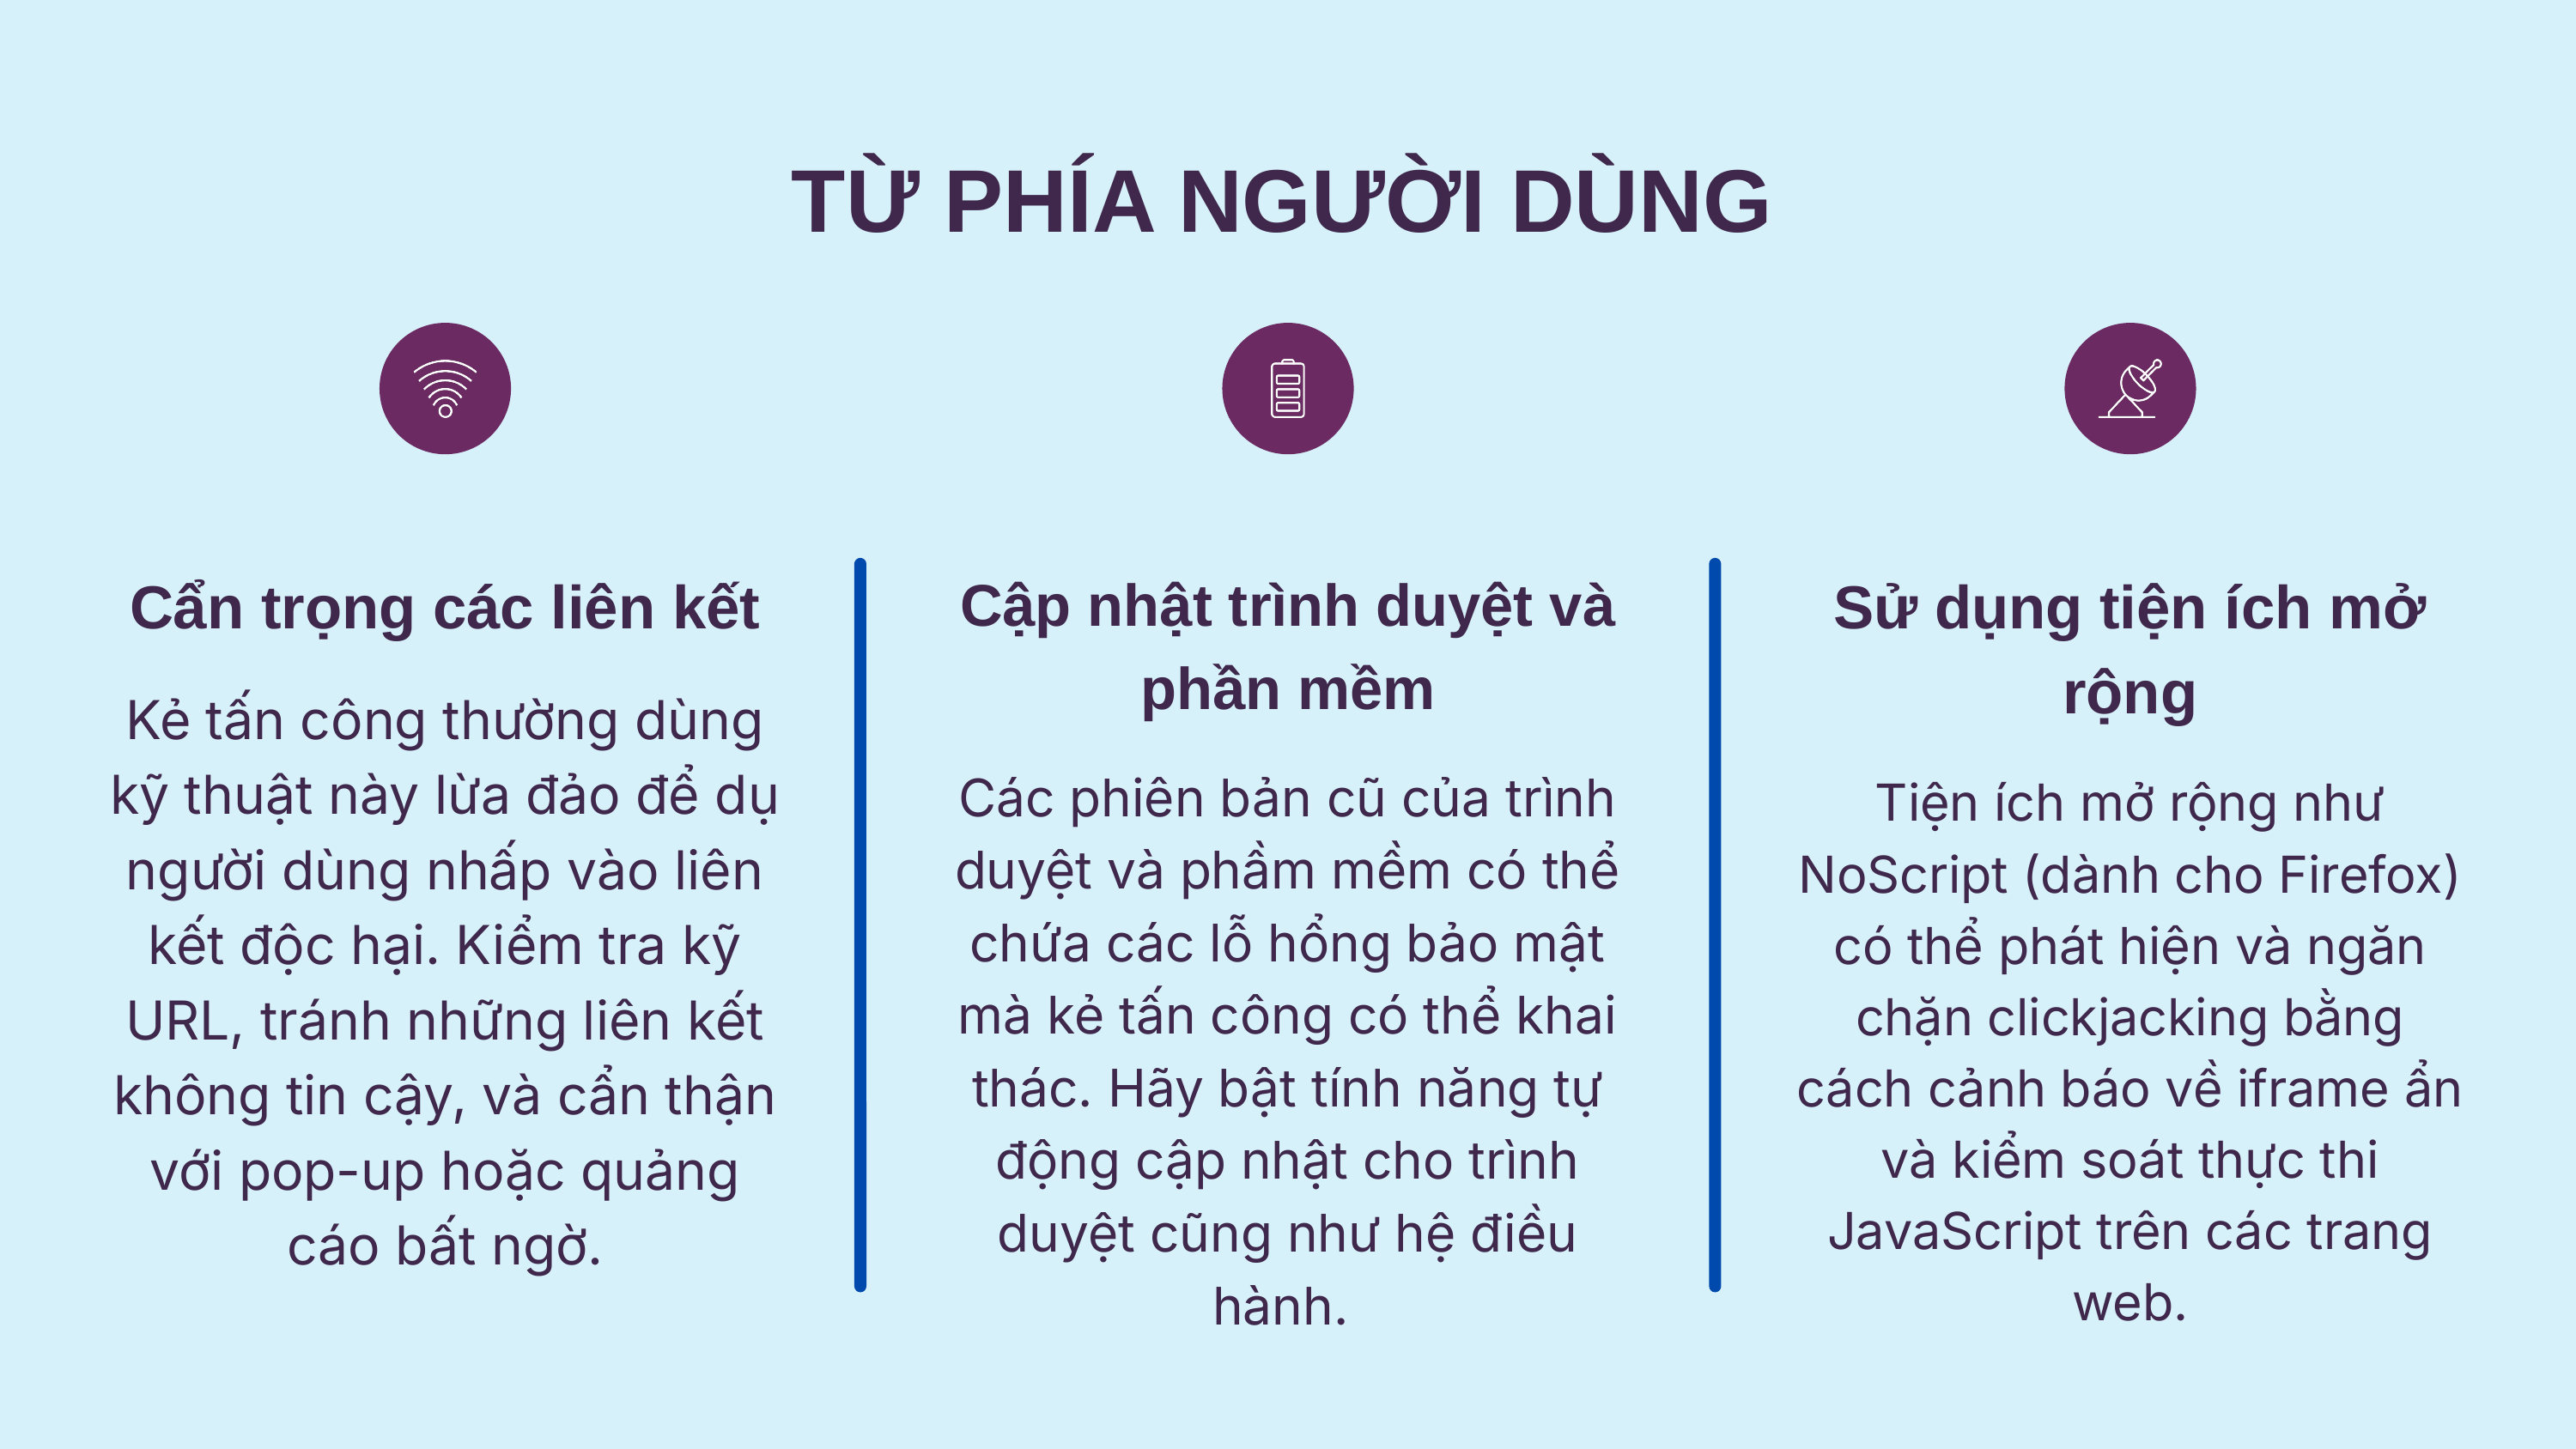

TỪ PHÍA NGƯỜI DÙNG

Cẩn trọng các liên kết
Kẻ tấn công thường dùng kỹ thuật này lừa đảo để dụ người dùng nhấp vào liên kết độc hại. Kiểm tra kỹ URL, tránh những liên kết không tin cậy, và cẩn thận với pop-up hoặc quảng cáo bất ngờ.

Cập nhật trình duyệt và phần mềm
Các phiên bản cũ của trình duyệt và phầm mềm có thể chứa các lỗ hổng bảo mật mà kẻ tấn công có thể khai thác. Hãy bật tính năng tự động cập nhật cho trình duyệt cũng như hệ điều hành.

Sử dụng tiện ích mở rộng
Tiện ích mở rộng như NoScript (dành cho Firefox) có thể phát hiện và ngăn chặn clickjacking bằng cách cảnh báo về iframe ẩn và kiểm soát thực thi JavaScript trên các trang web.